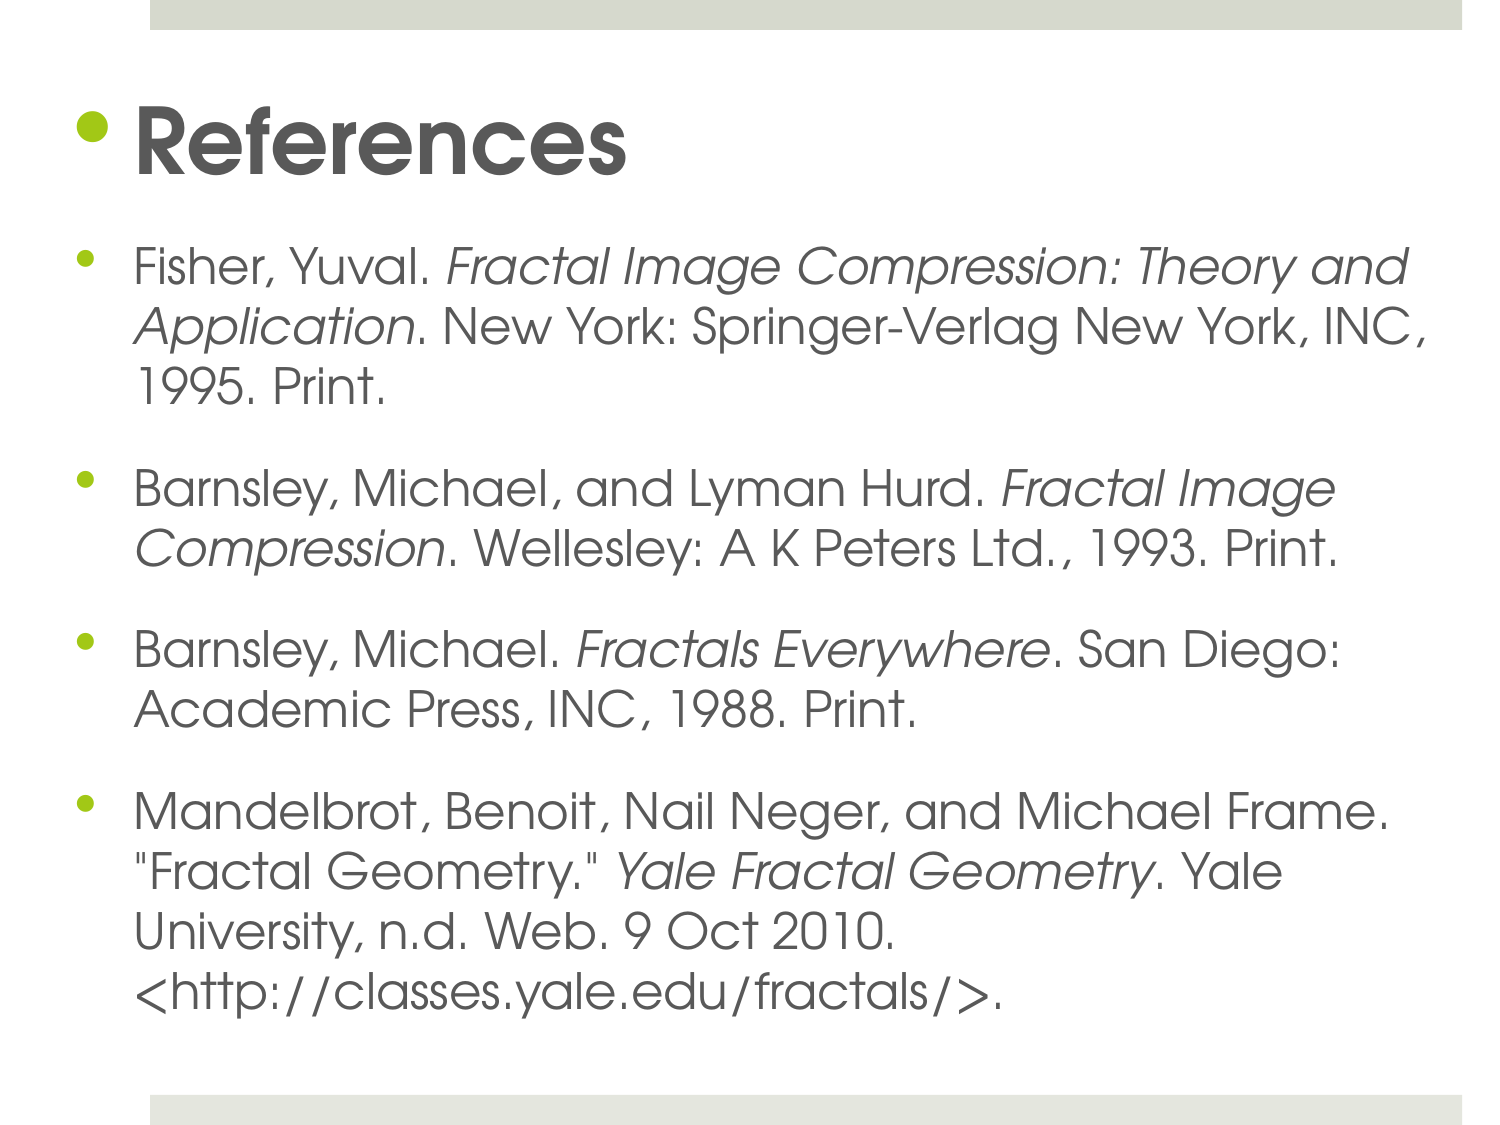

References
Fisher, Yuval. Fractal Image Compression: Theory and Application. New York: Springer-Verlag New York, INC, 1995. Print.
Barnsley, Michael, and Lyman Hurd. Fractal Image Compression. Wellesley: A K Peters Ltd., 1993. Print.
Barnsley, Michael. Fractals Everywhere. San Diego: Academic Press, INC, 1988. Print.
Mandelbrot, Benoit, Nail Neger, and Michael Frame. "Fractal Geometry." Yale Fractal Geometry. Yale University, n.d. Web. 9 Oct 2010. <http://classes.yale.edu/fractals/>.